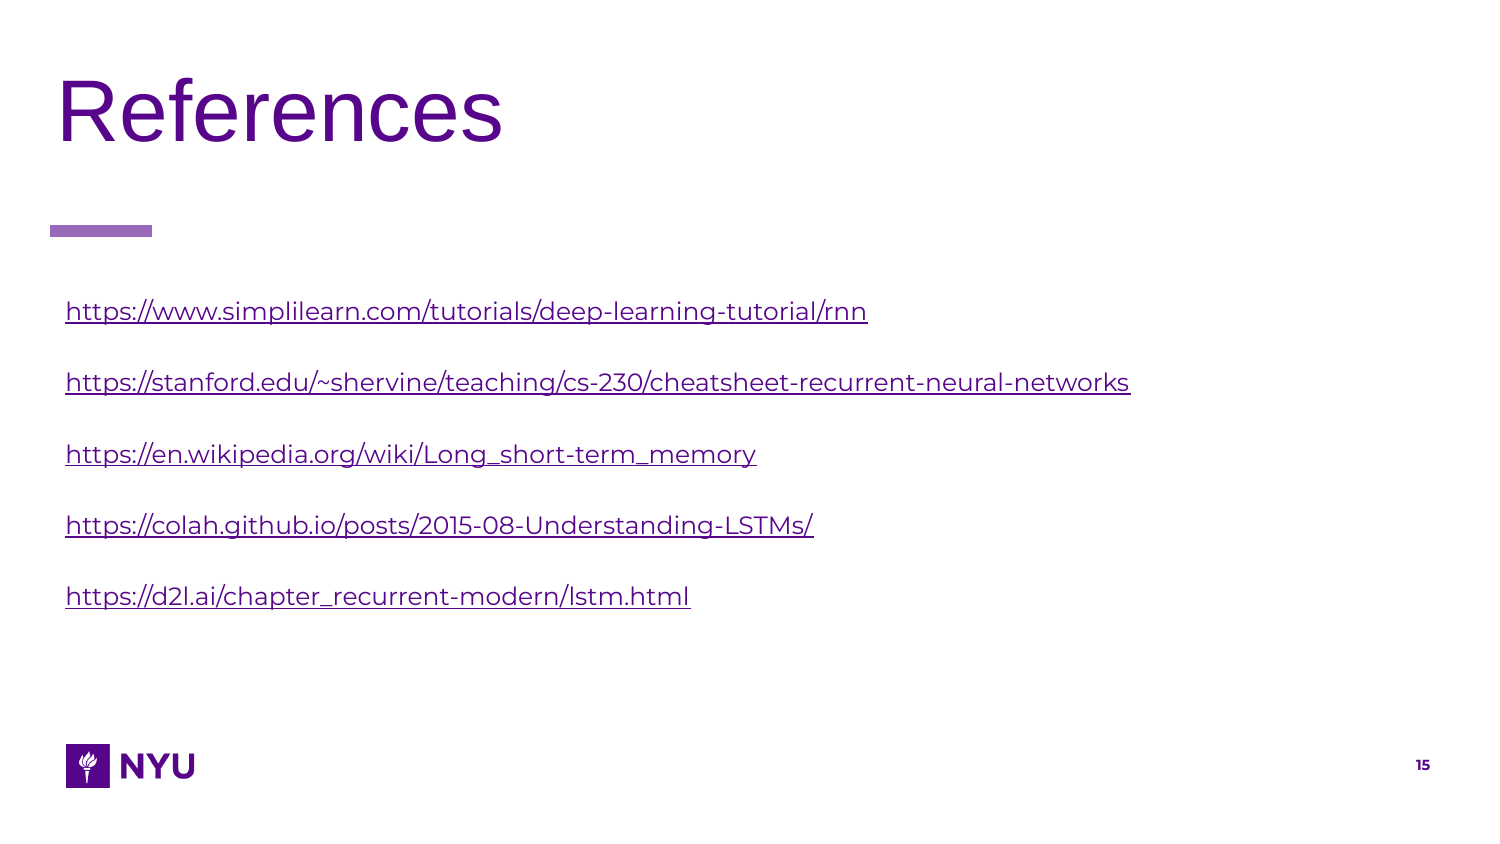

# References

https://www.simplilearn.com/tutorials/deep-learning-tutorial/rnn
https://stanford.edu/~shervine/teaching/cs-230/cheatsheet-recurrent-neural-networks
https://en.wikipedia.org/wiki/Long_short-term_memory
https://colah.github.io/posts/2015-08-Understanding-LSTMs/
https://d2l.ai/chapter_recurrent-modern/lstm.html